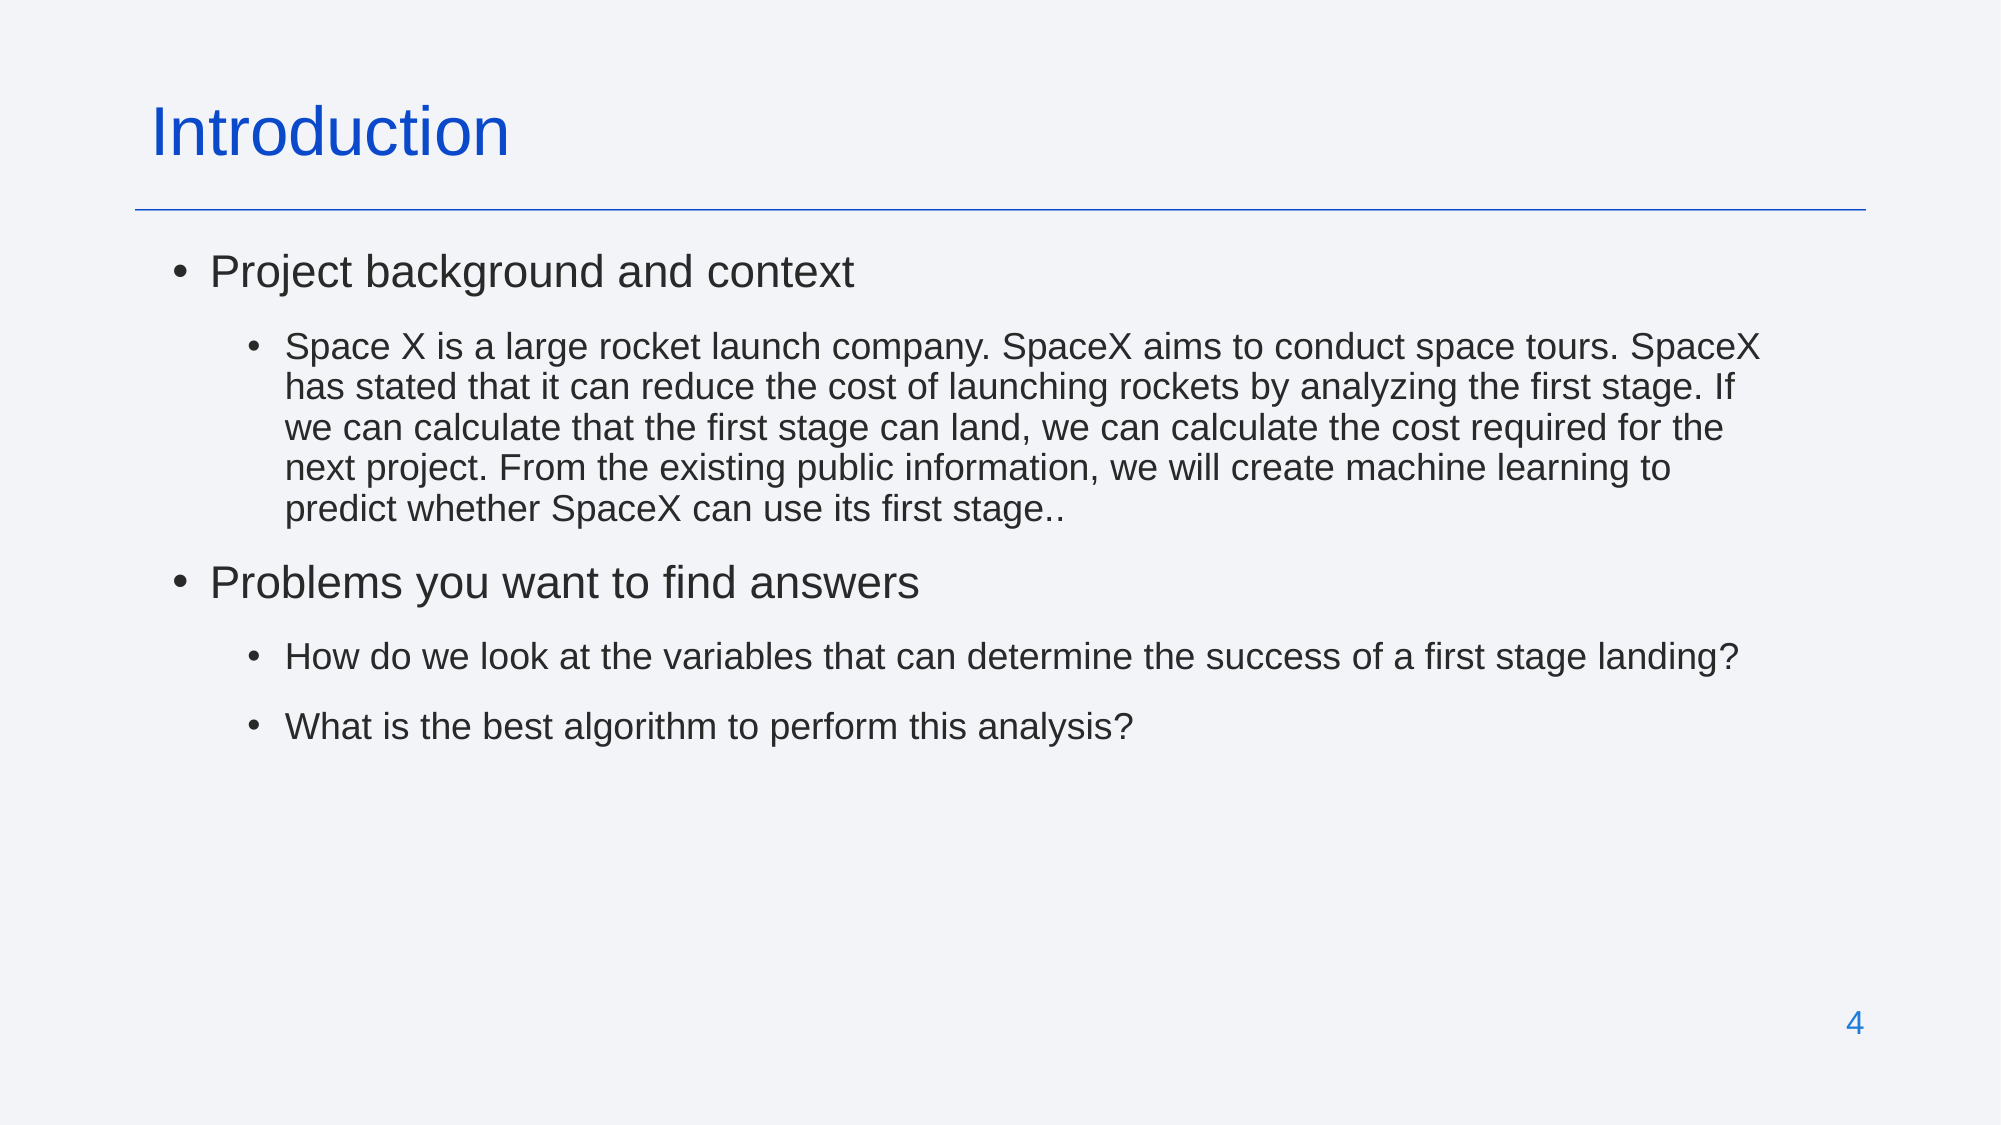

Introduction
Project background and context
Space X is a large rocket launch company. SpaceX aims to conduct space tours. SpaceX has stated that it can reduce the cost of launching rockets by analyzing the first stage. If we can calculate that the first stage can land, we can calculate the cost required for the next project. From the existing public information, we will create machine learning to predict whether SpaceX can use its first stage..
Problems you want to find answers
How do we look at the variables that can determine the success of a first stage landing?
What is the best algorithm to perform this analysis?
4